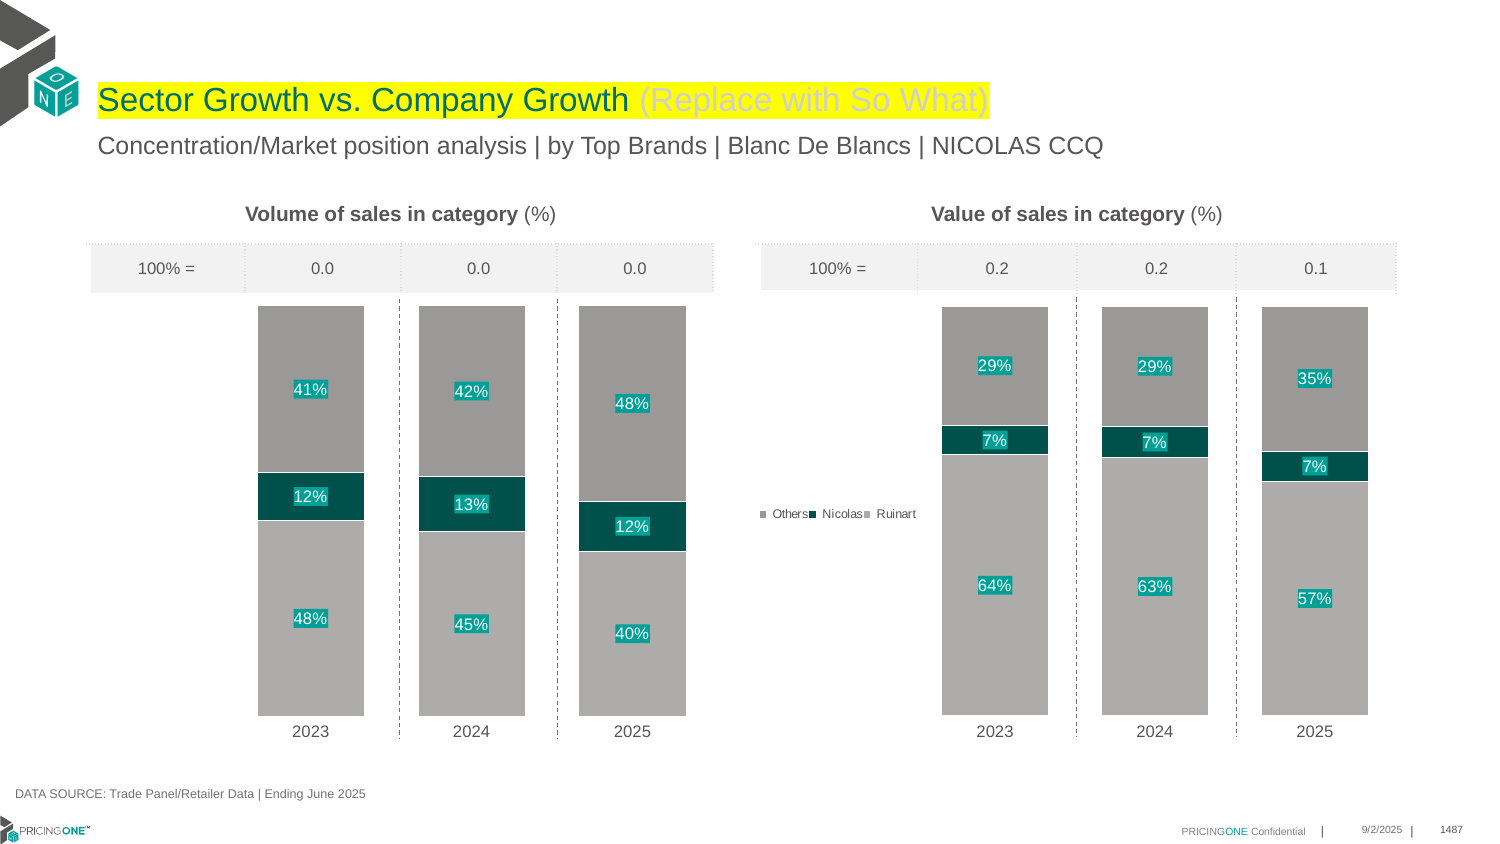

# Sector Growth vs. Company Growth (Replace with So What)
Concentration/Market position analysis | by Top Brands | Blanc De Blancs | NICOLAS CCQ
| Volume of sales in category (%) |  |  |  |
| --- | --- | --- | --- |
| 100% = | 0.0 | 0.0 | 0.0 |
| Value of sales in category (%) |  |  |  |
| --- | --- | --- | --- |
| 100% = | 0.2 | 0.2 | 0.1 |

### Chart

| Category | Ruinart | Nicolas | Others |
|---|---|---|---|
| 2023 | 0.47695390781563124 | 0.11573146292585171 | 0.407314629258517 |
| 2024 | 0.4506104328523862 | 0.13263041065482797 | 0.41675915649278583 |
| 2025 | 0.40214067278287463 | 0.12079510703363915 | 0.47706422018348627 |

### Chart

| Category | Ruinart | Nicolas | Others |
|---|---|---|---|
| 2023 | 0.6367832899287026 | 0.07214596763864578 | 0.2910707424326517 |
| 2024 | 0.6310601239718118 | 0.07474251101840722 | 0.29419736500978105 |
| 2025 | 0.5729036138539422 | 0.07324611965983326 | 0.35385026648622464 |
DATA SOURCE: Trade Panel/Retailer Data | Ending June 2025

9/2/2025
1487